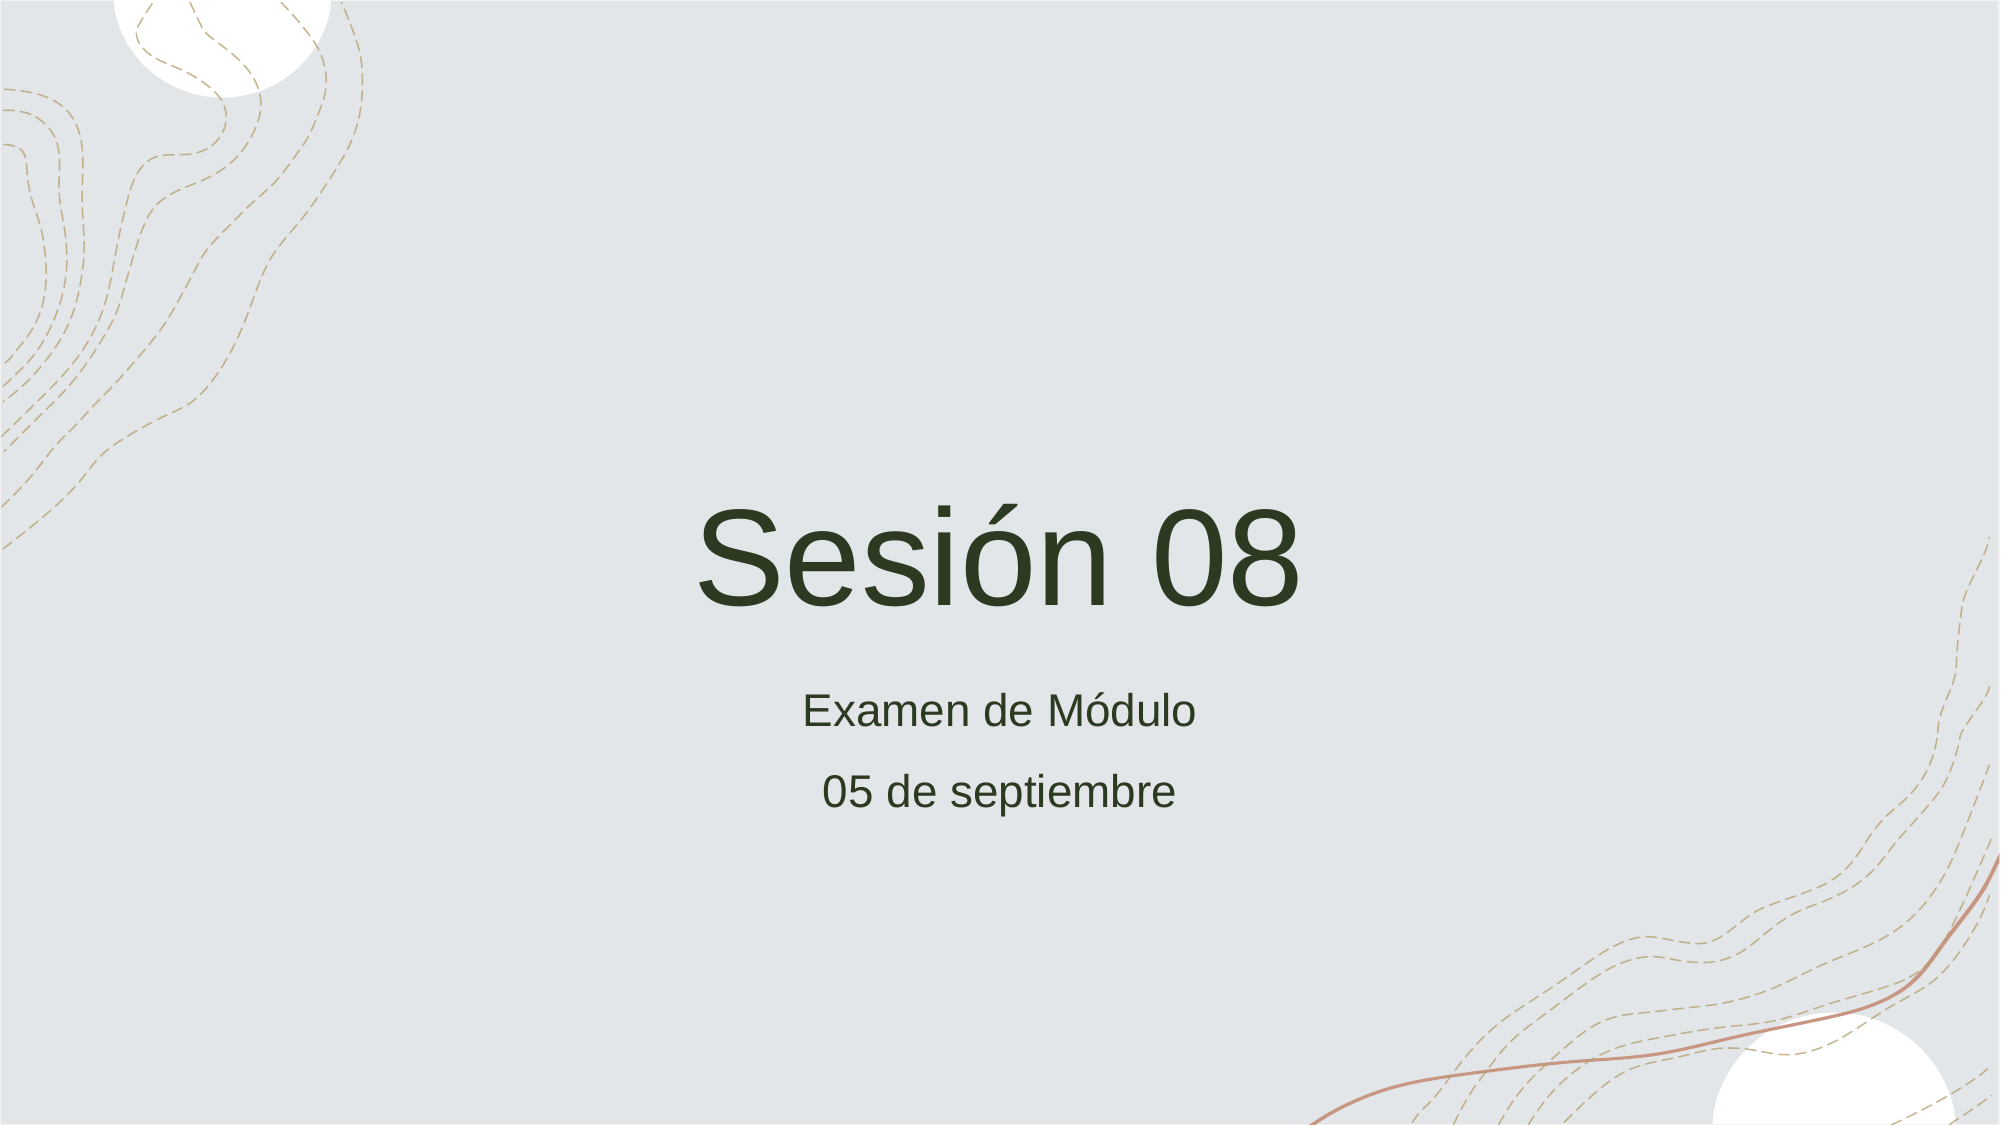

# Sesión 08
Examen de Módulo
05 de septiembre